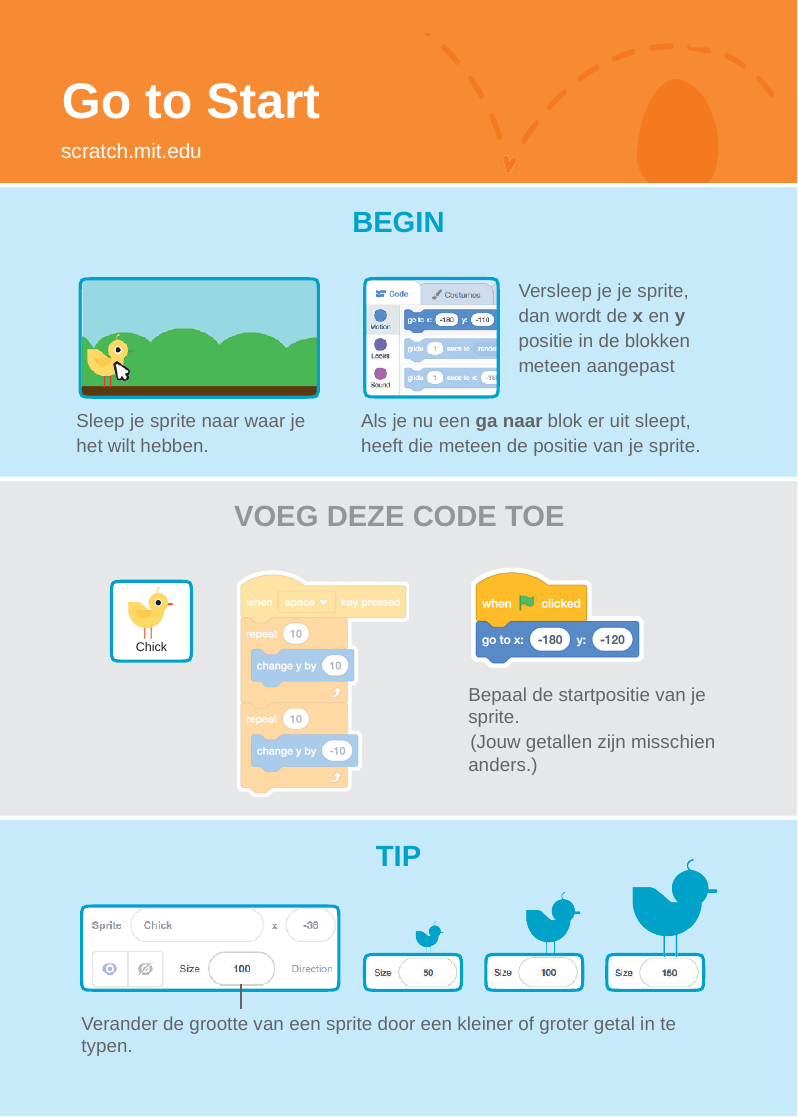

# Go to Start
scratch.mit.edu

BEGIN
Versleep je je sprite, dan wordt de x en y positie in de blokken meteen aangepast

Sleep je sprite naar waar je het wilt hebben.
Als je nu een ga naar blok er uit sleept, heeft die meteen de positie van je sprite.

VOEG DEZE CODE TOE

Chick
Bepaal de startpositie van je sprite.
(Jouw getallen zijn misschien anders.)

TIP

Verander de grootte van een sprite door een kleiner of groter getal in te typen.